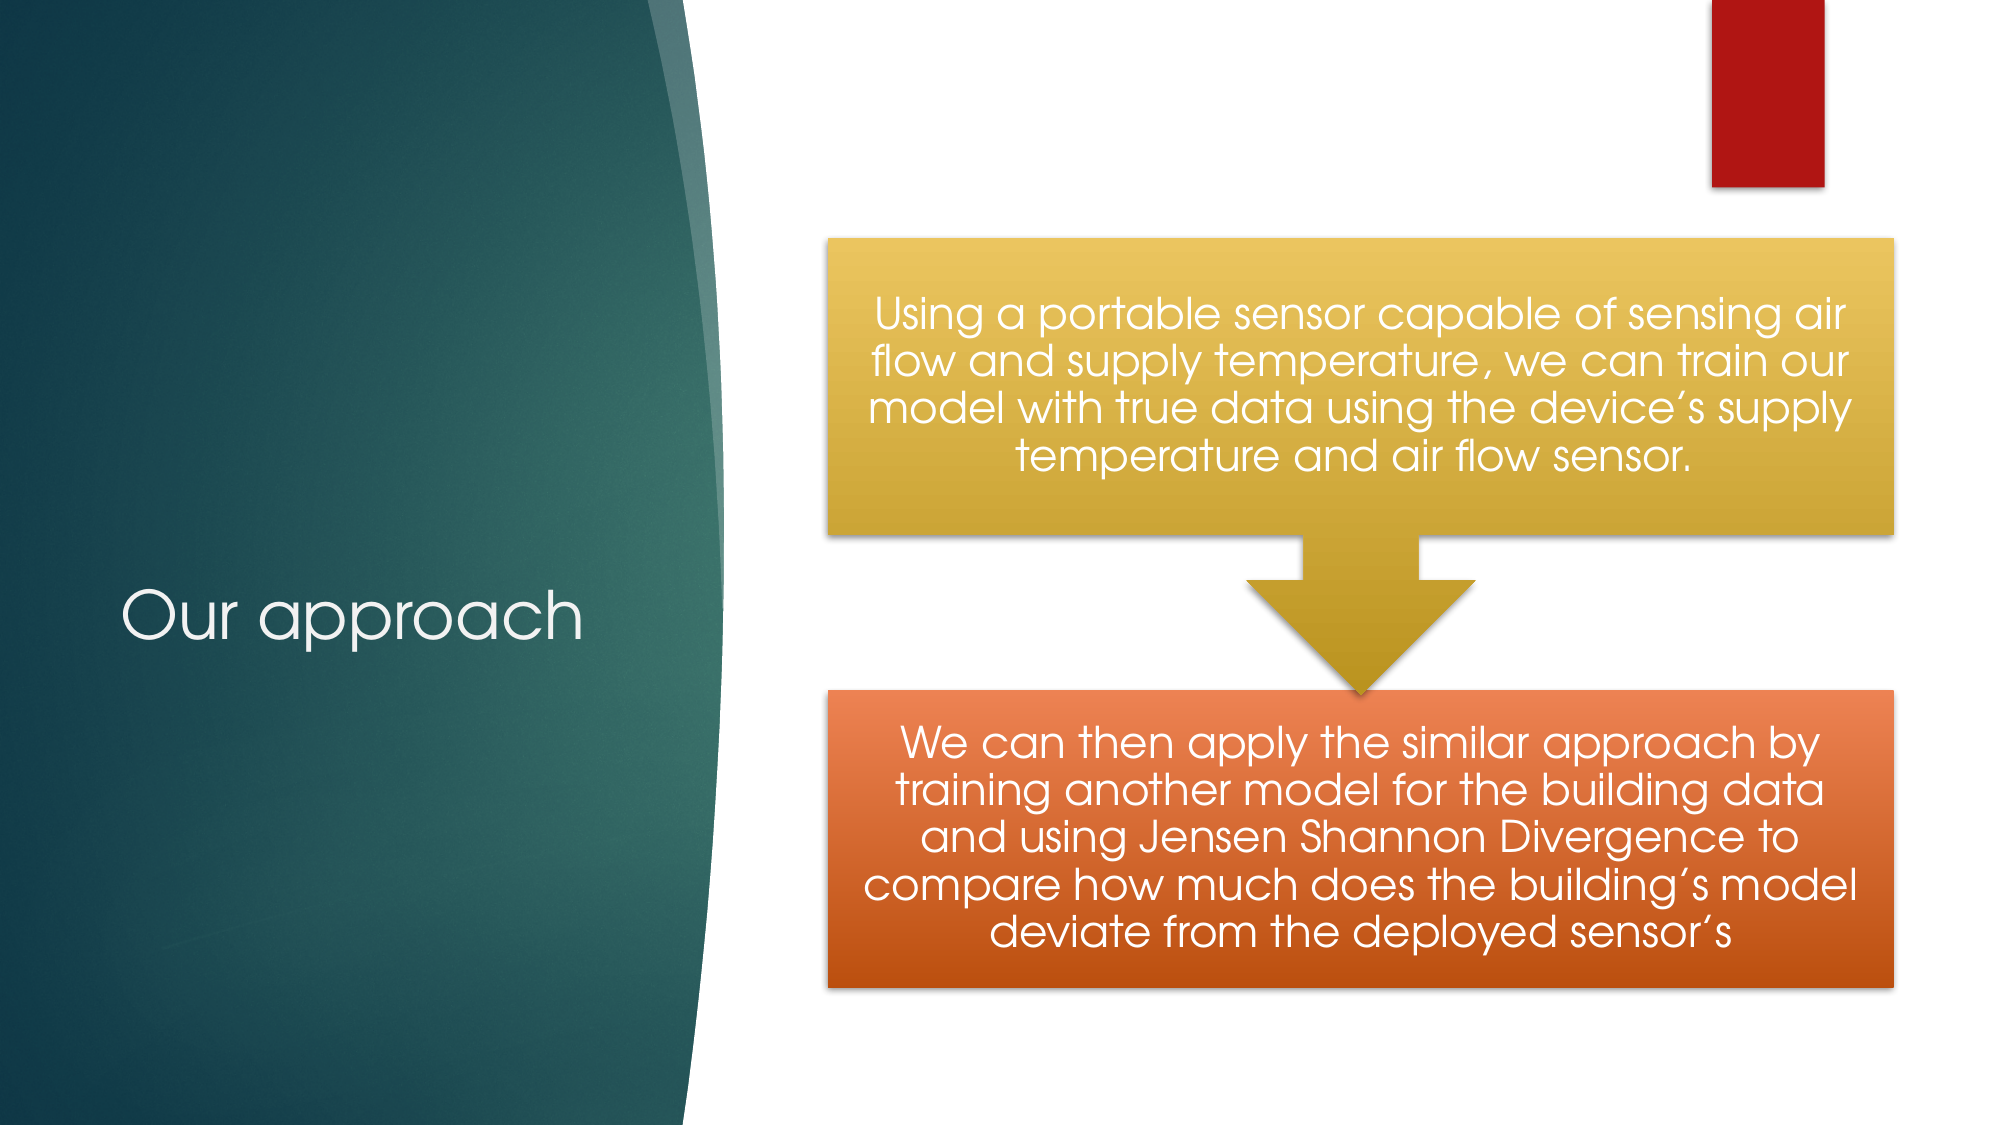

# Our approach
We can then apply the similar approach by training another model for the building data and using Jensen Shannon Divergence to compare how much does the building’s model deviate from the deployed sensor’s
Using a portable sensor capable of sensing air flow and supply temperature, we can train our model with true data using the device’s supply temperature and air flow sensor.